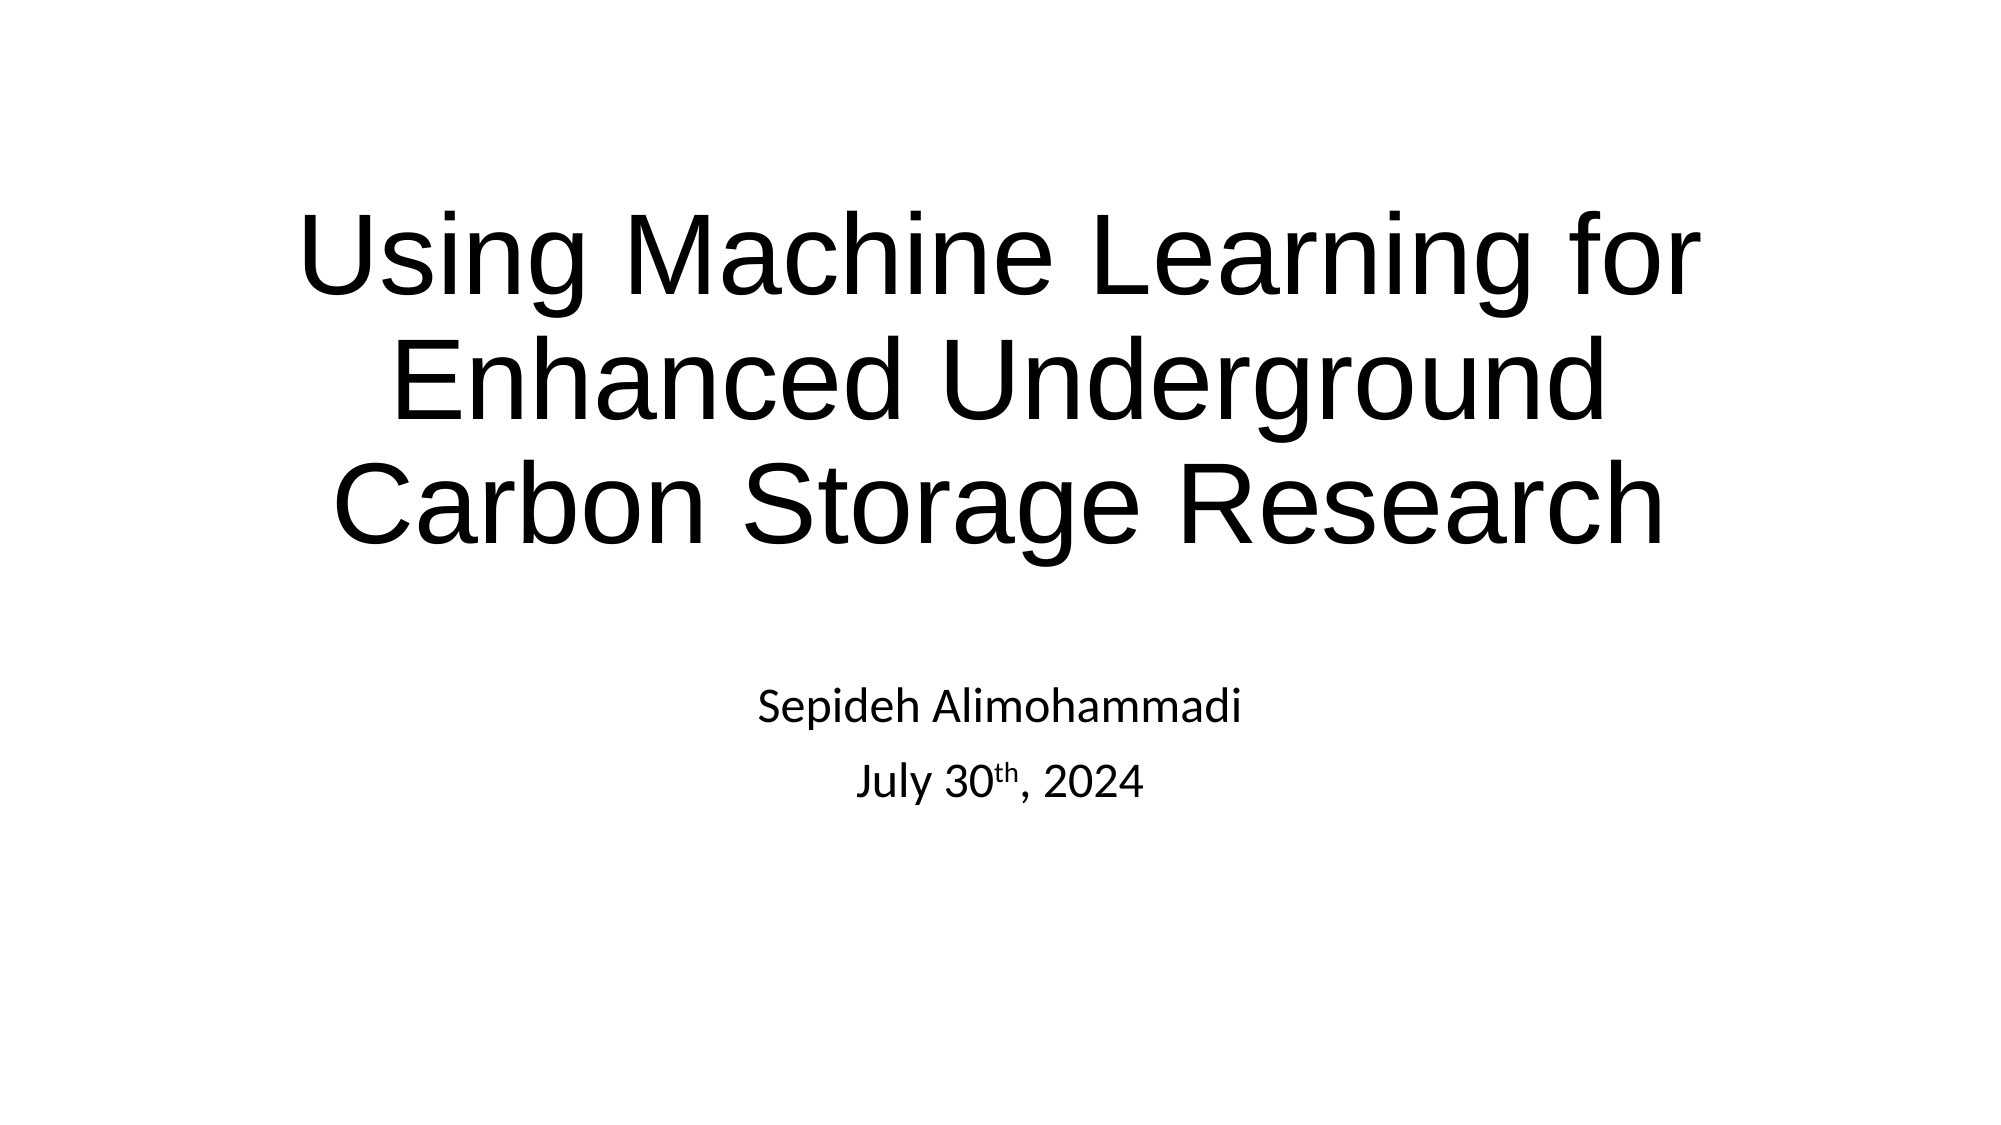

# Using Machine Learning for Enhanced Underground Carbon Storage Research

Sepideh Alimohammadi
July 30th, 2024